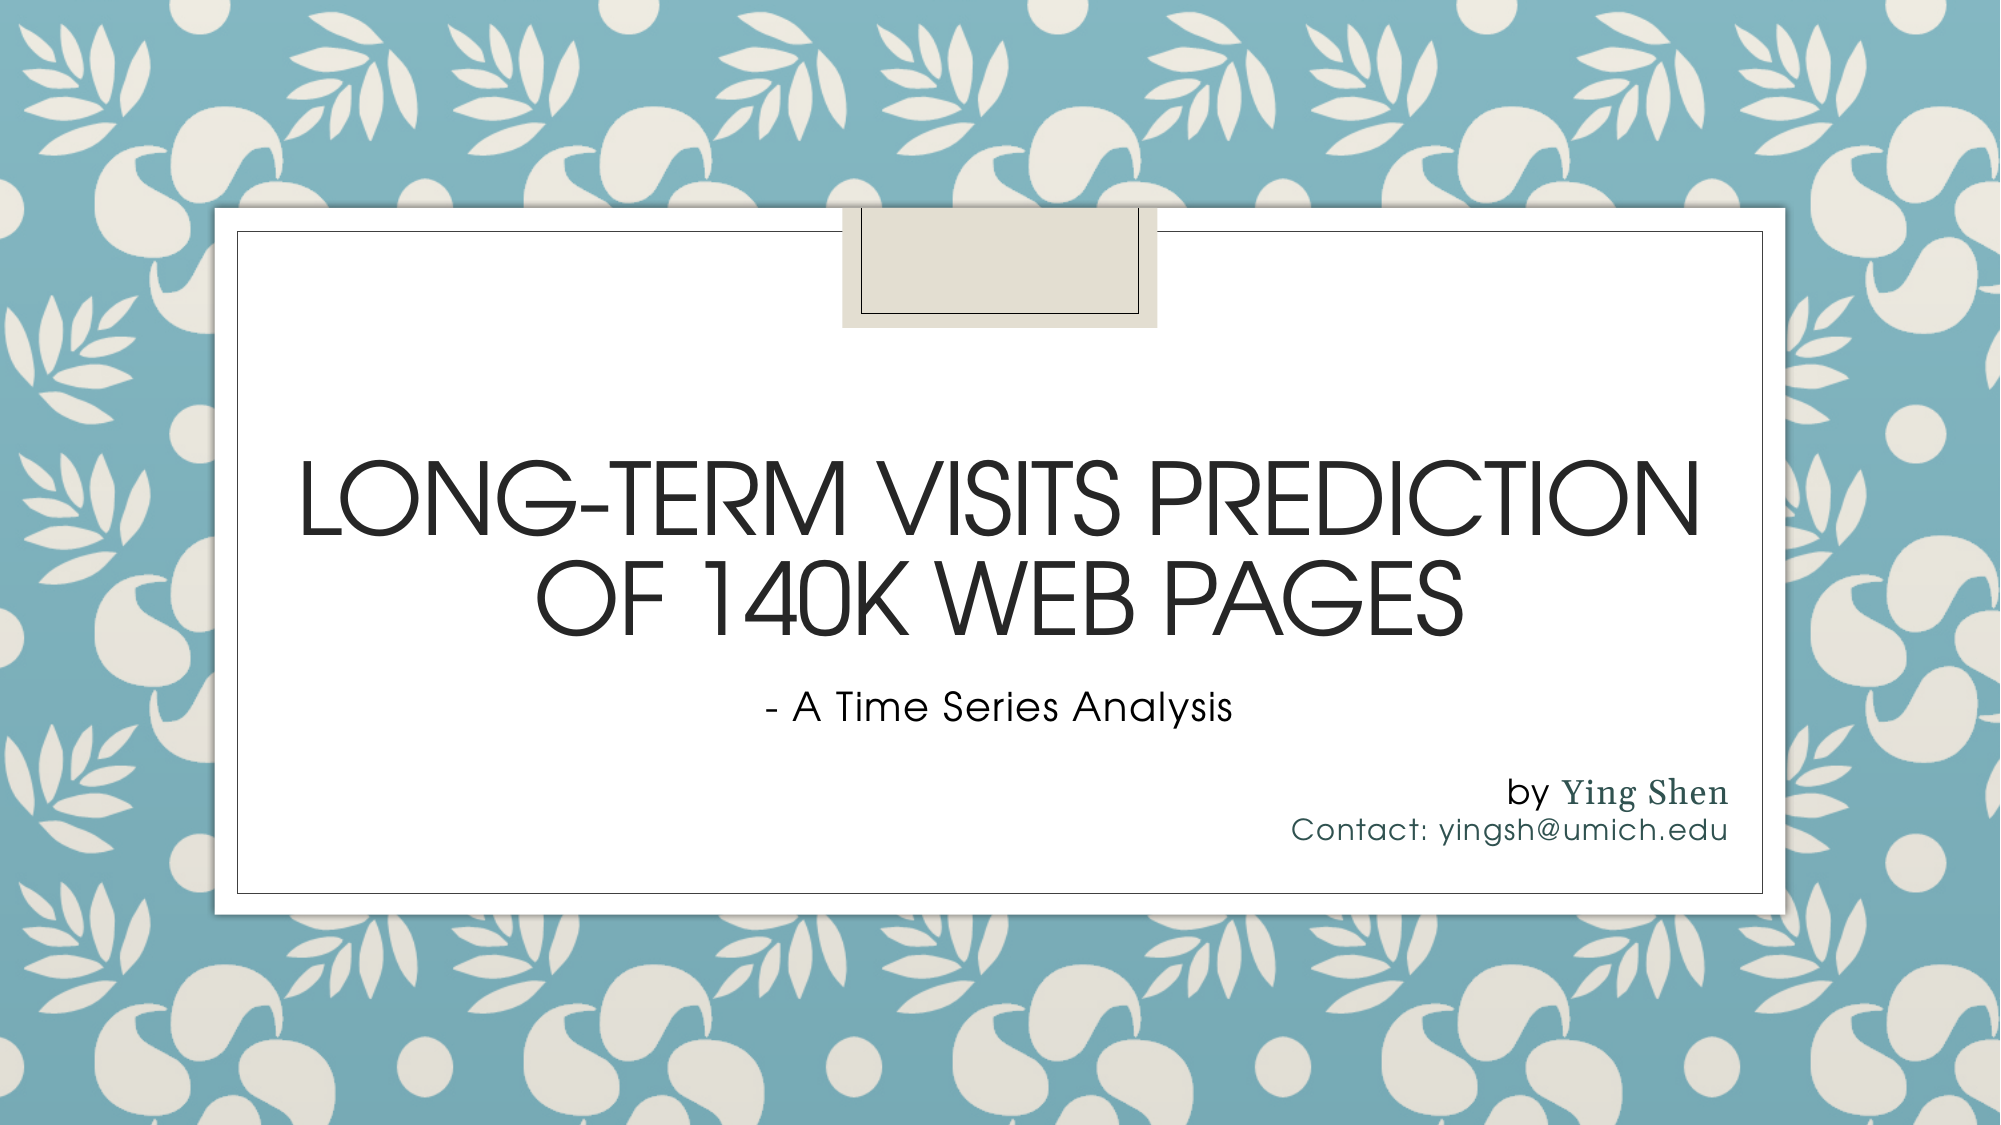

# Long-term Visits Prediction of 140K Web Pages
- A Time Series Analysis

by Ying Shen
Contact: yingsh@umich.edu